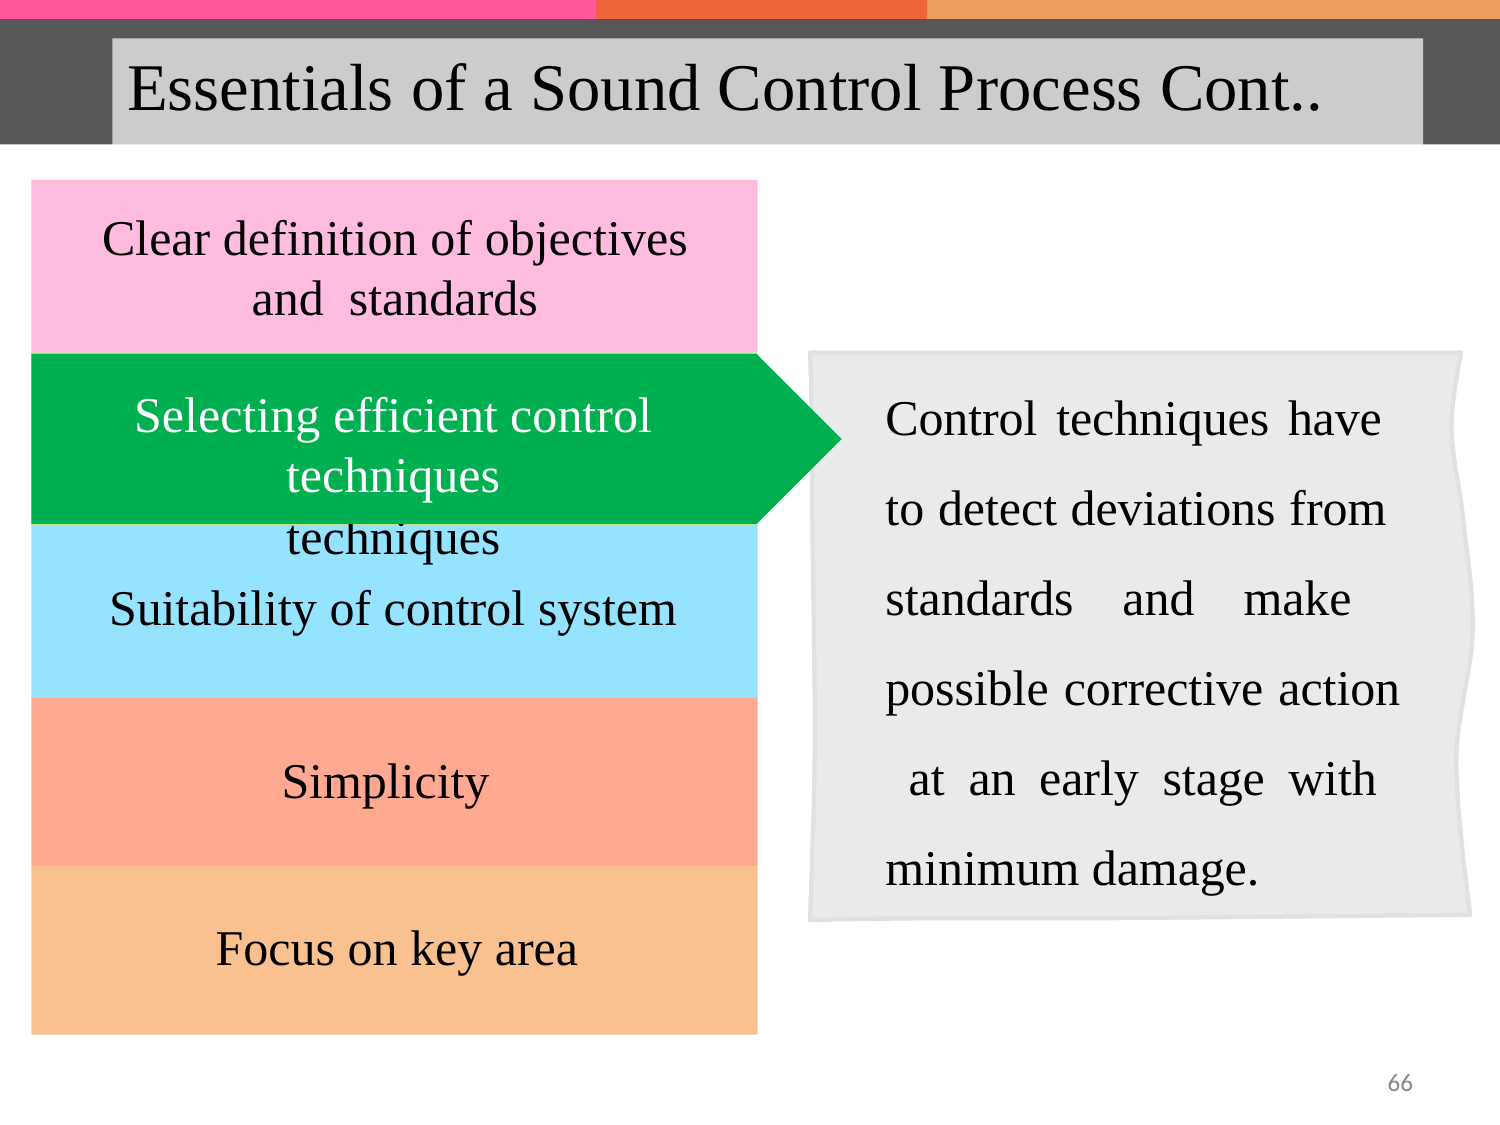

# Essentials of a Sound Control Process Cont..

Clear definition of objectives and  standards

Selecting efficient control
techniques

Suitability of control system
Simplicity  Focus on key area

Control techniques have  to detect deviations from  standards and make  possible corrective action  at an early stage with  minimum damage.

Selecting efficient control
techniques
66